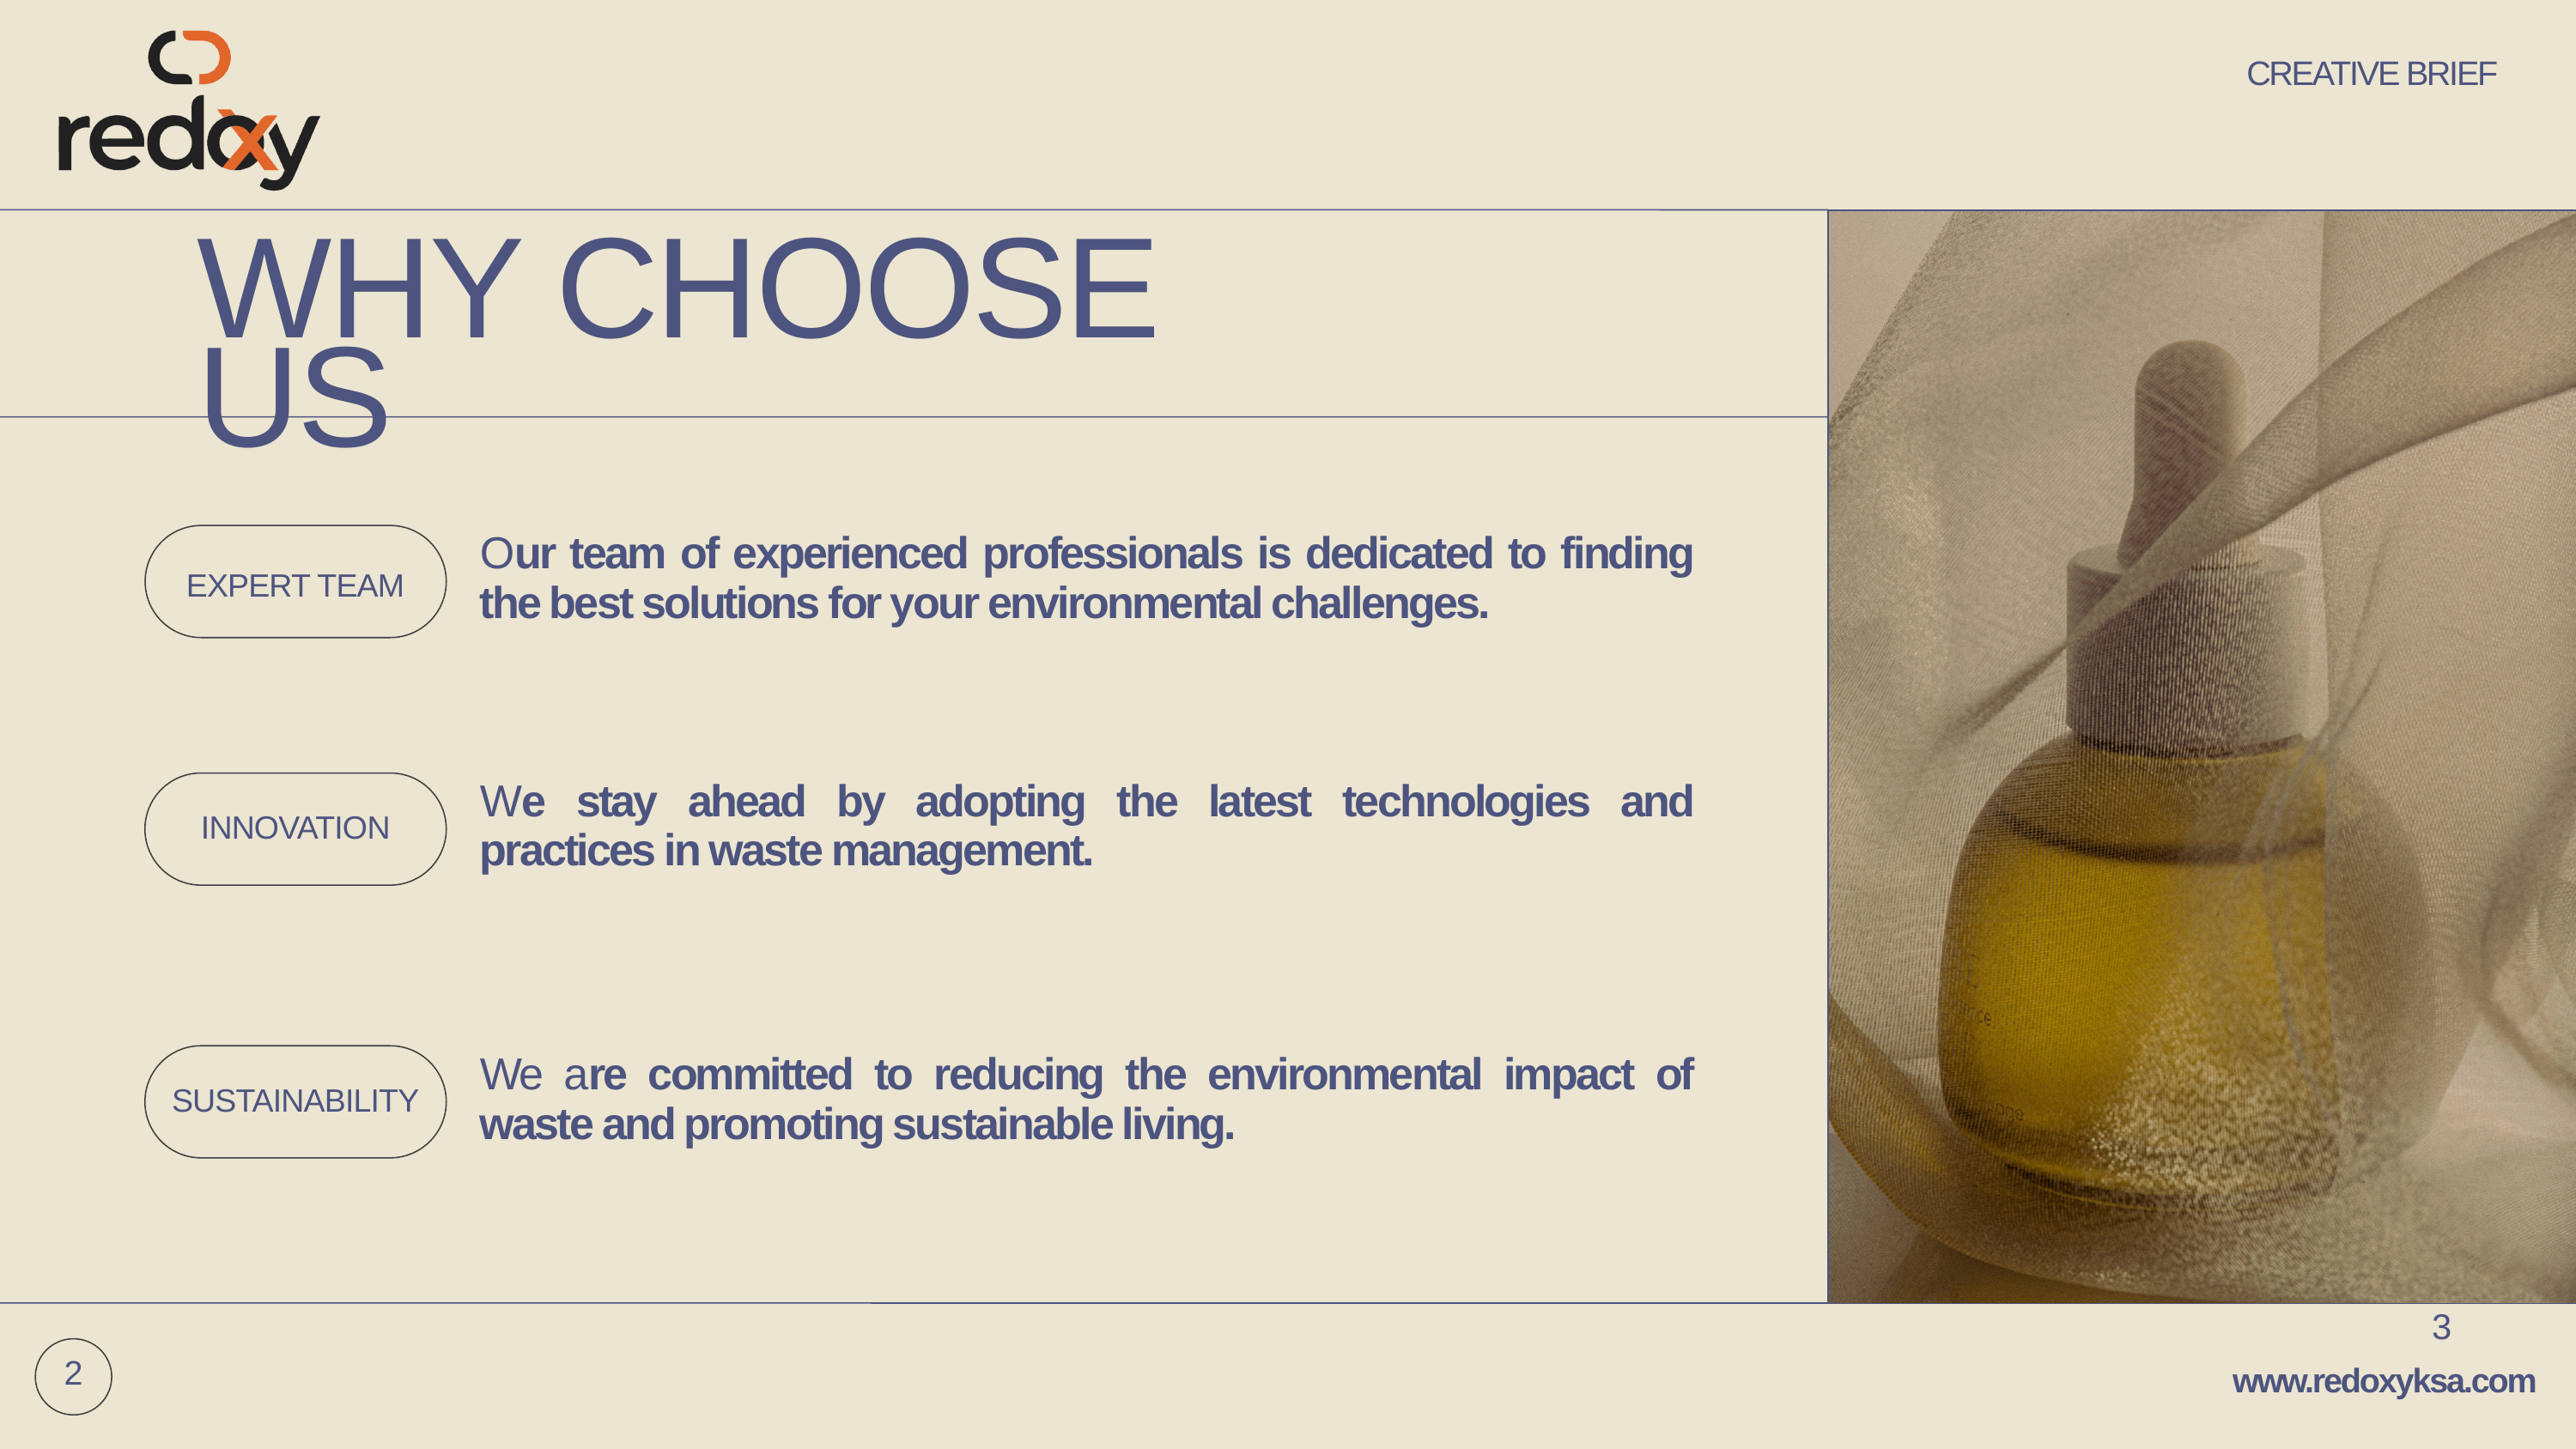

CREATIVE BRIEF

WHY CHOOSE US

Our team of experienced professionals is dedicated to finding the best solutions for your environmental challenges.

EXPERT TEAM

INNOVATION
We stay ahead by adopting the latest technologies and practices in waste management.

SUSTAINABILITY
We are committed to reducing the environmental impact of waste and promoting sustainable living.

3

www.redoxyksa.com

2